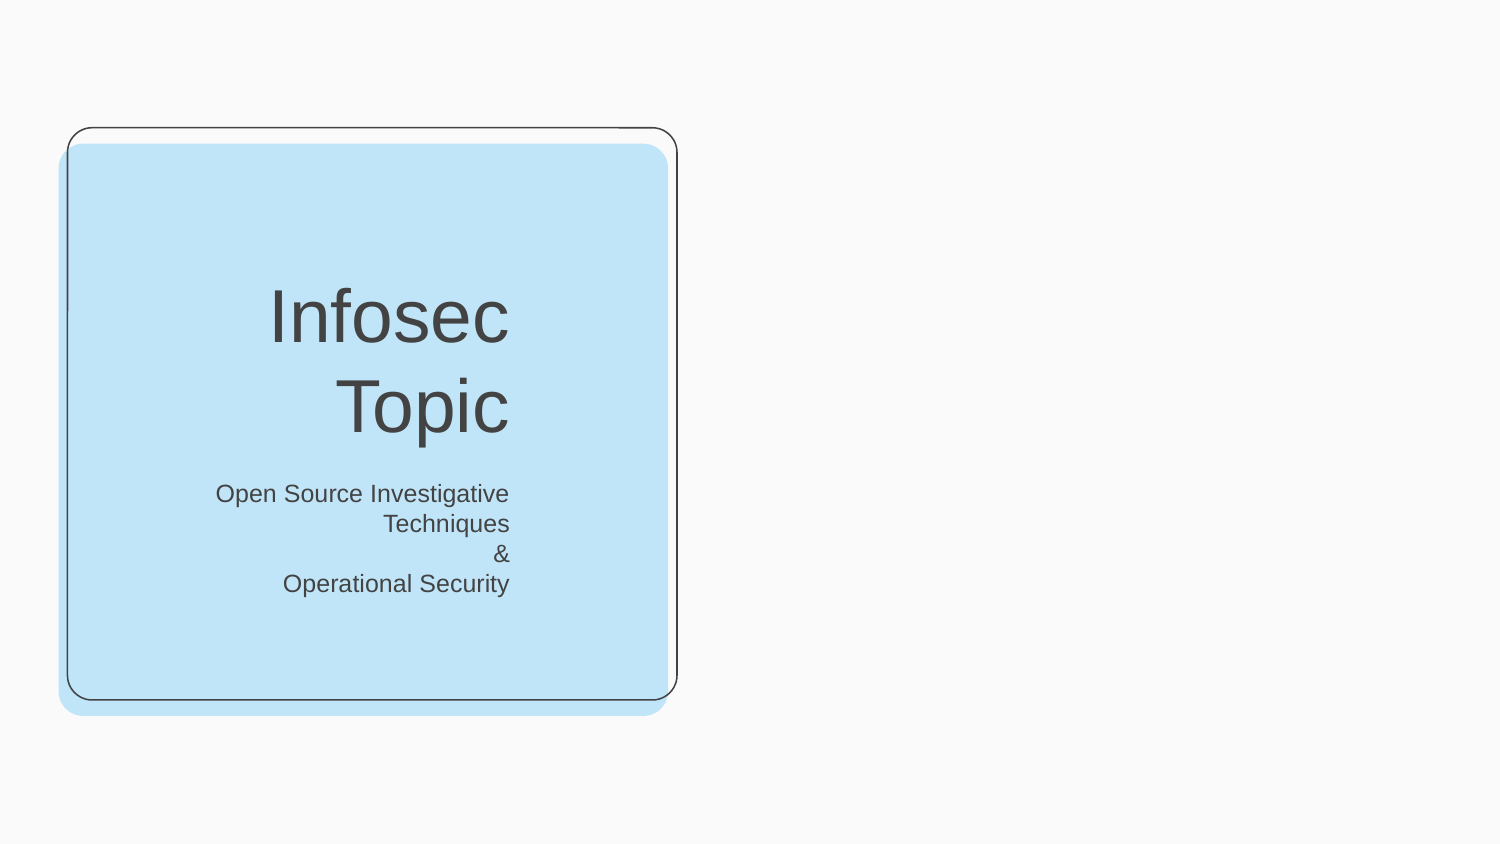

# Infosec Topic
Open Source Investigative Techniques
&
Operational Security